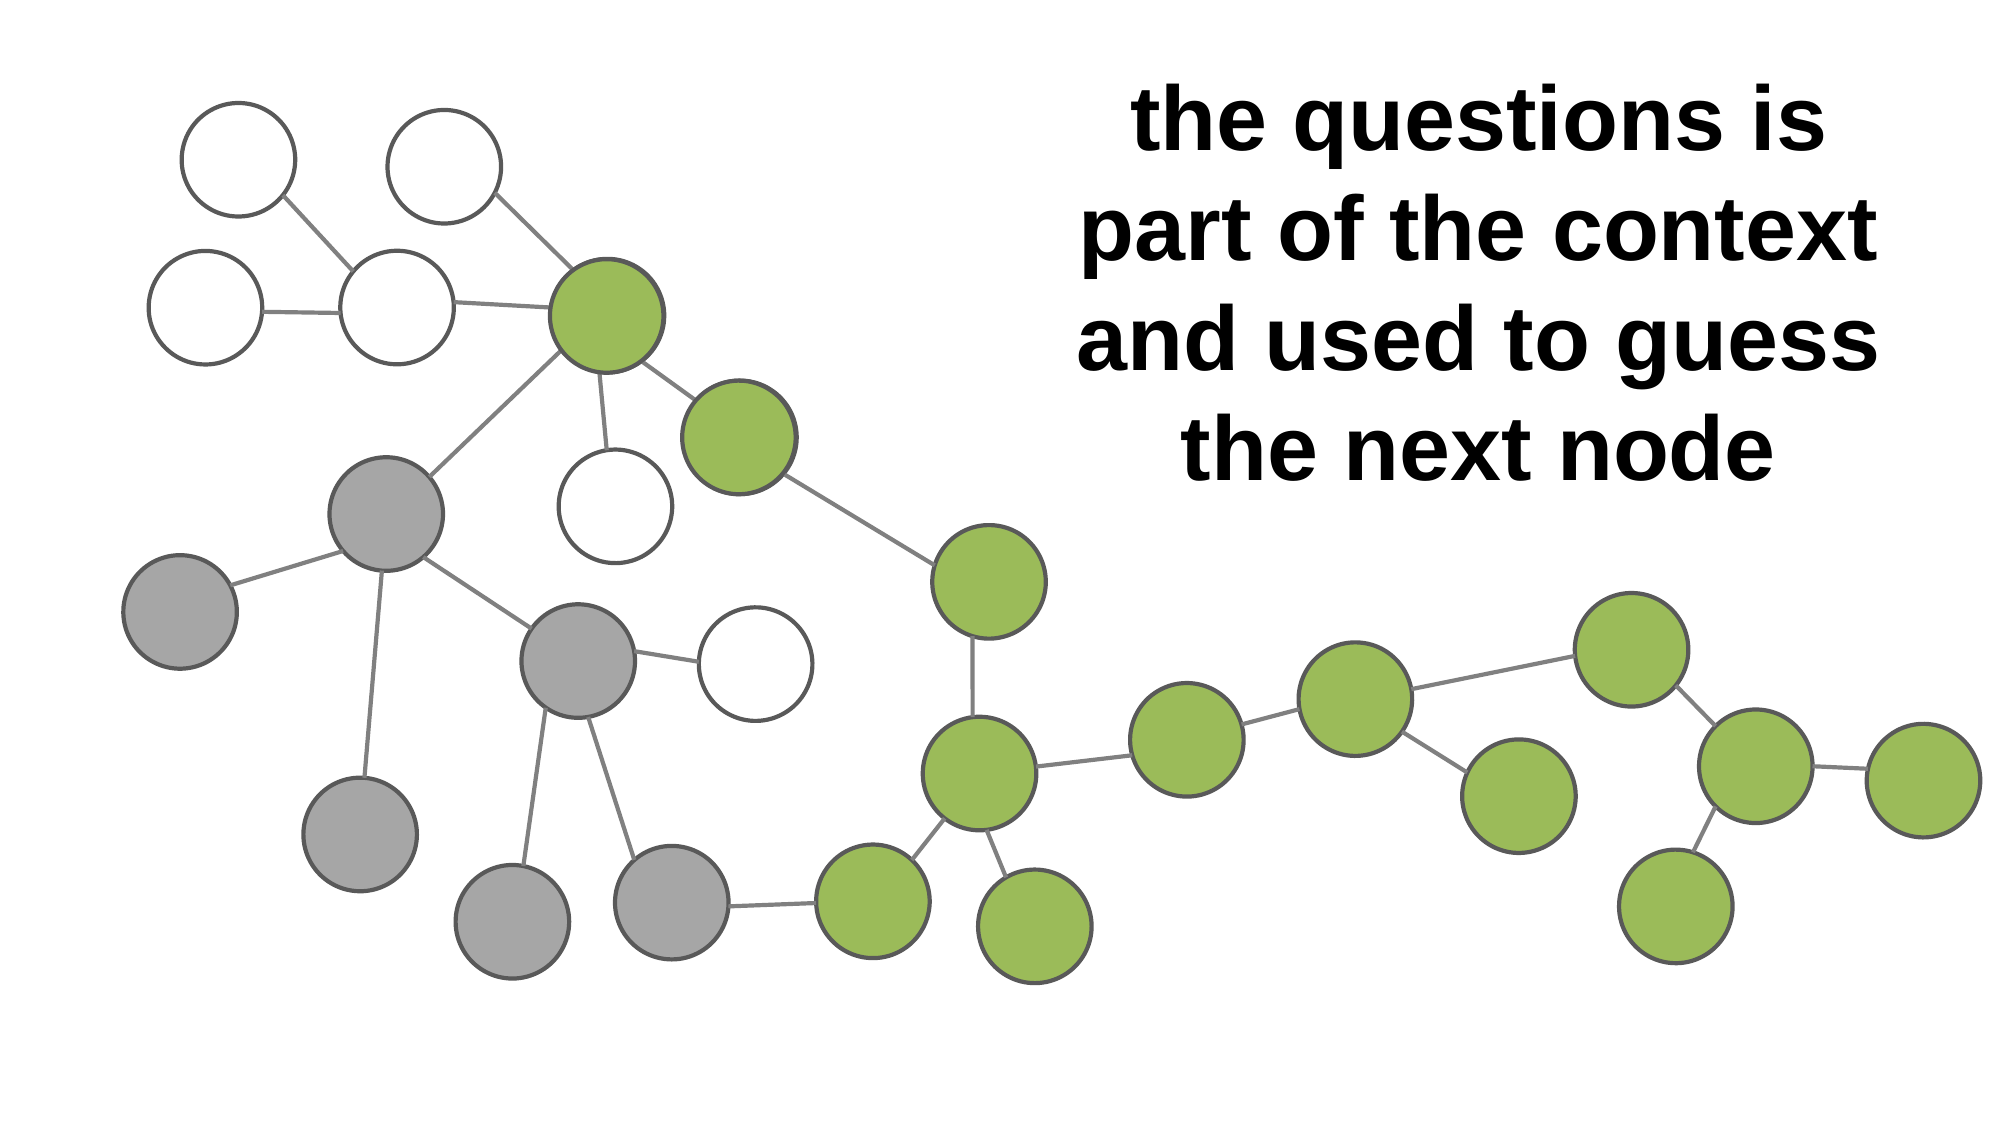

the questions is part of the context and used to guess the next node